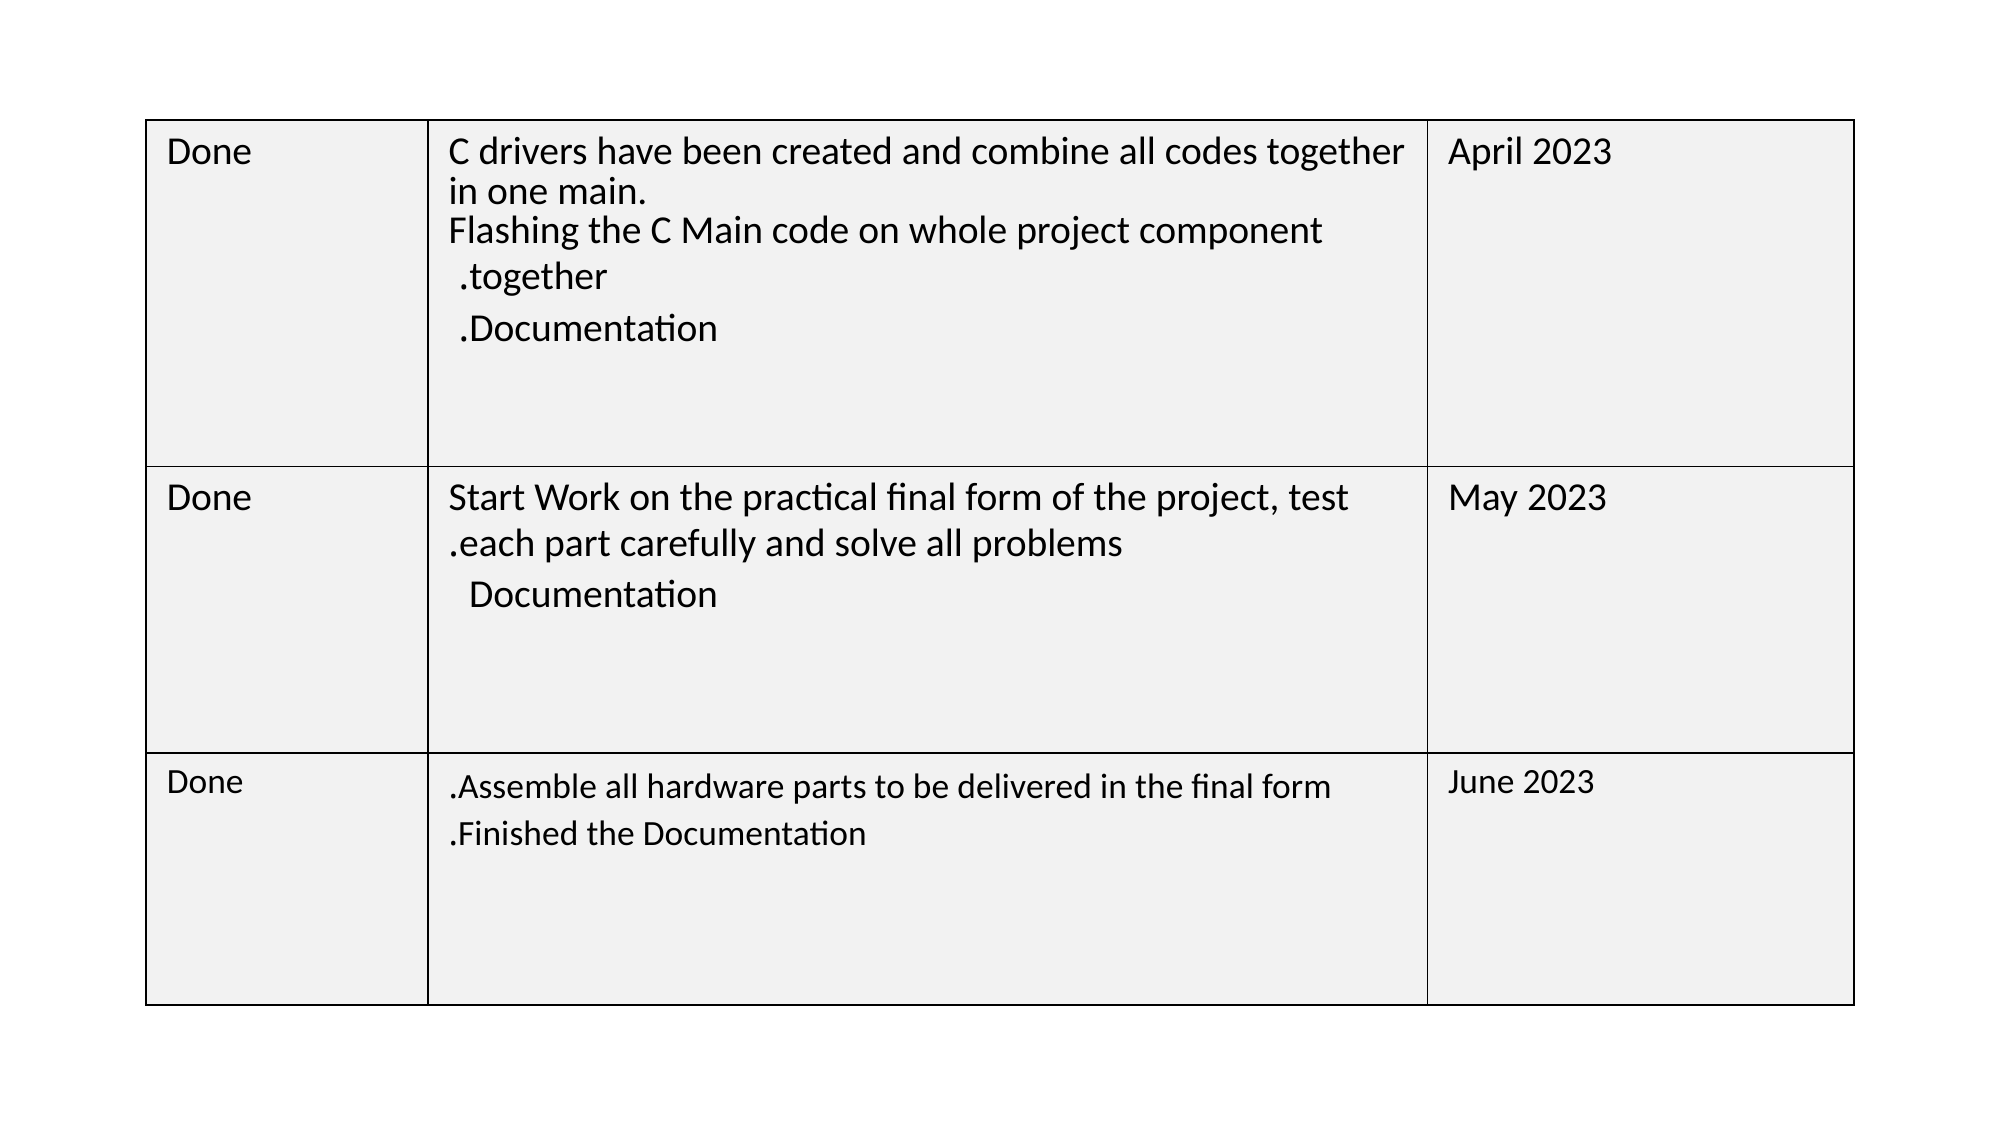

| Done | C drivers have been created and combine all codes together in one main. Flashing the C Main code on whole project component together. Documentation. | April 2023 |
| --- | --- | --- |
| Done | Start Work on the practical final form of the project, test each part carefully and solve all problems. Documentation | May 2023 |
| Done | Assemble all hardware parts to be delivered in the final form. Finished the Documentation. | June 2023 |